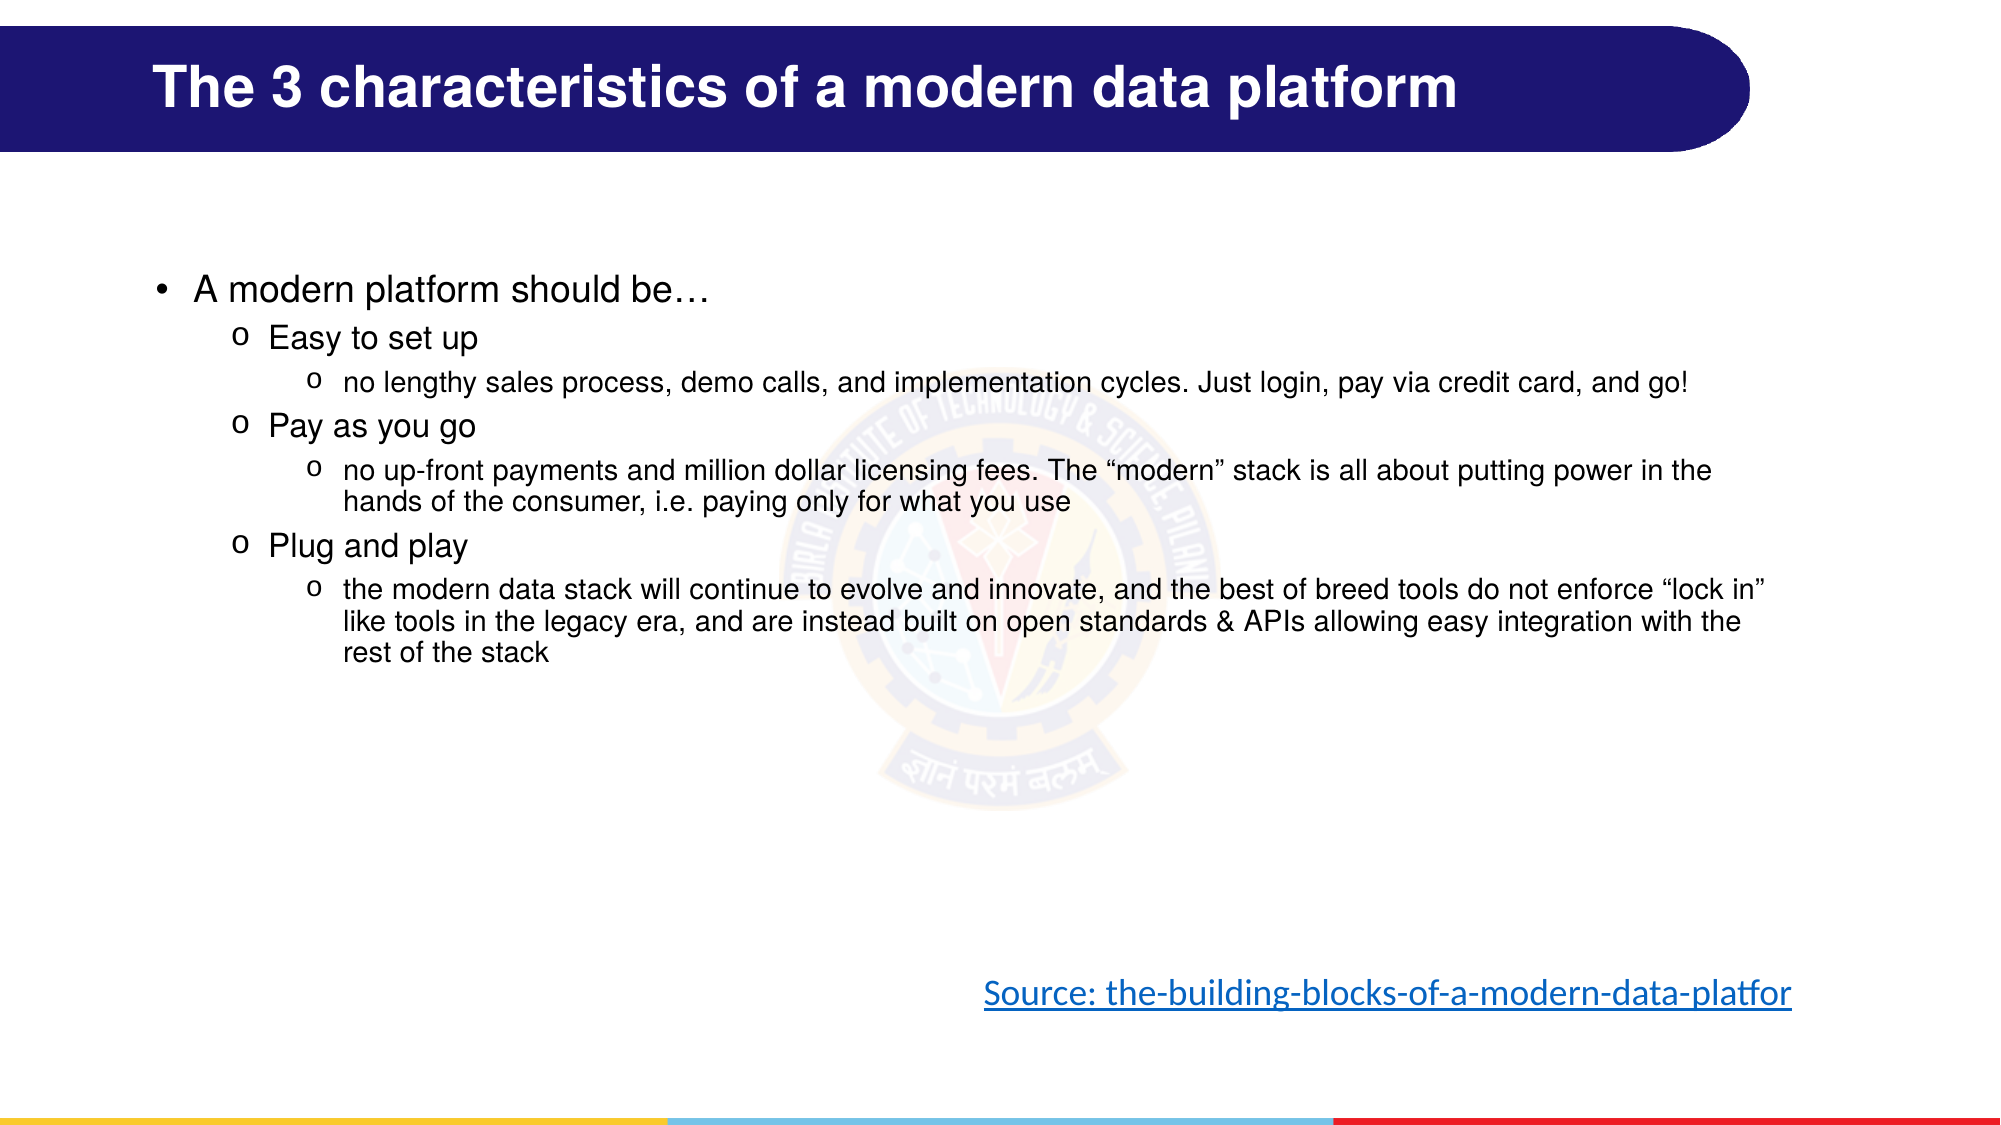

# The 3 characteristics of a modern data platform

A modern platform should be…
Easy to set up
no lengthy sales process, demo calls, and implementation cycles. Just login, pay via credit card, and go!
Pay as you go
no up-front payments and million dollar licensing fees. The “modern” stack is all about putting power in the hands of the consumer, i.e. paying only for what you use
Plug and play
the modern data stack will continue to evolve and innovate, and the best of breed tools do not enforce “lock in” like tools in the legacy era, and are instead built on open standards & APIs allowing easy integration with the rest of the stack
Source: the-building-blocks-of-a-modern-data-platfor